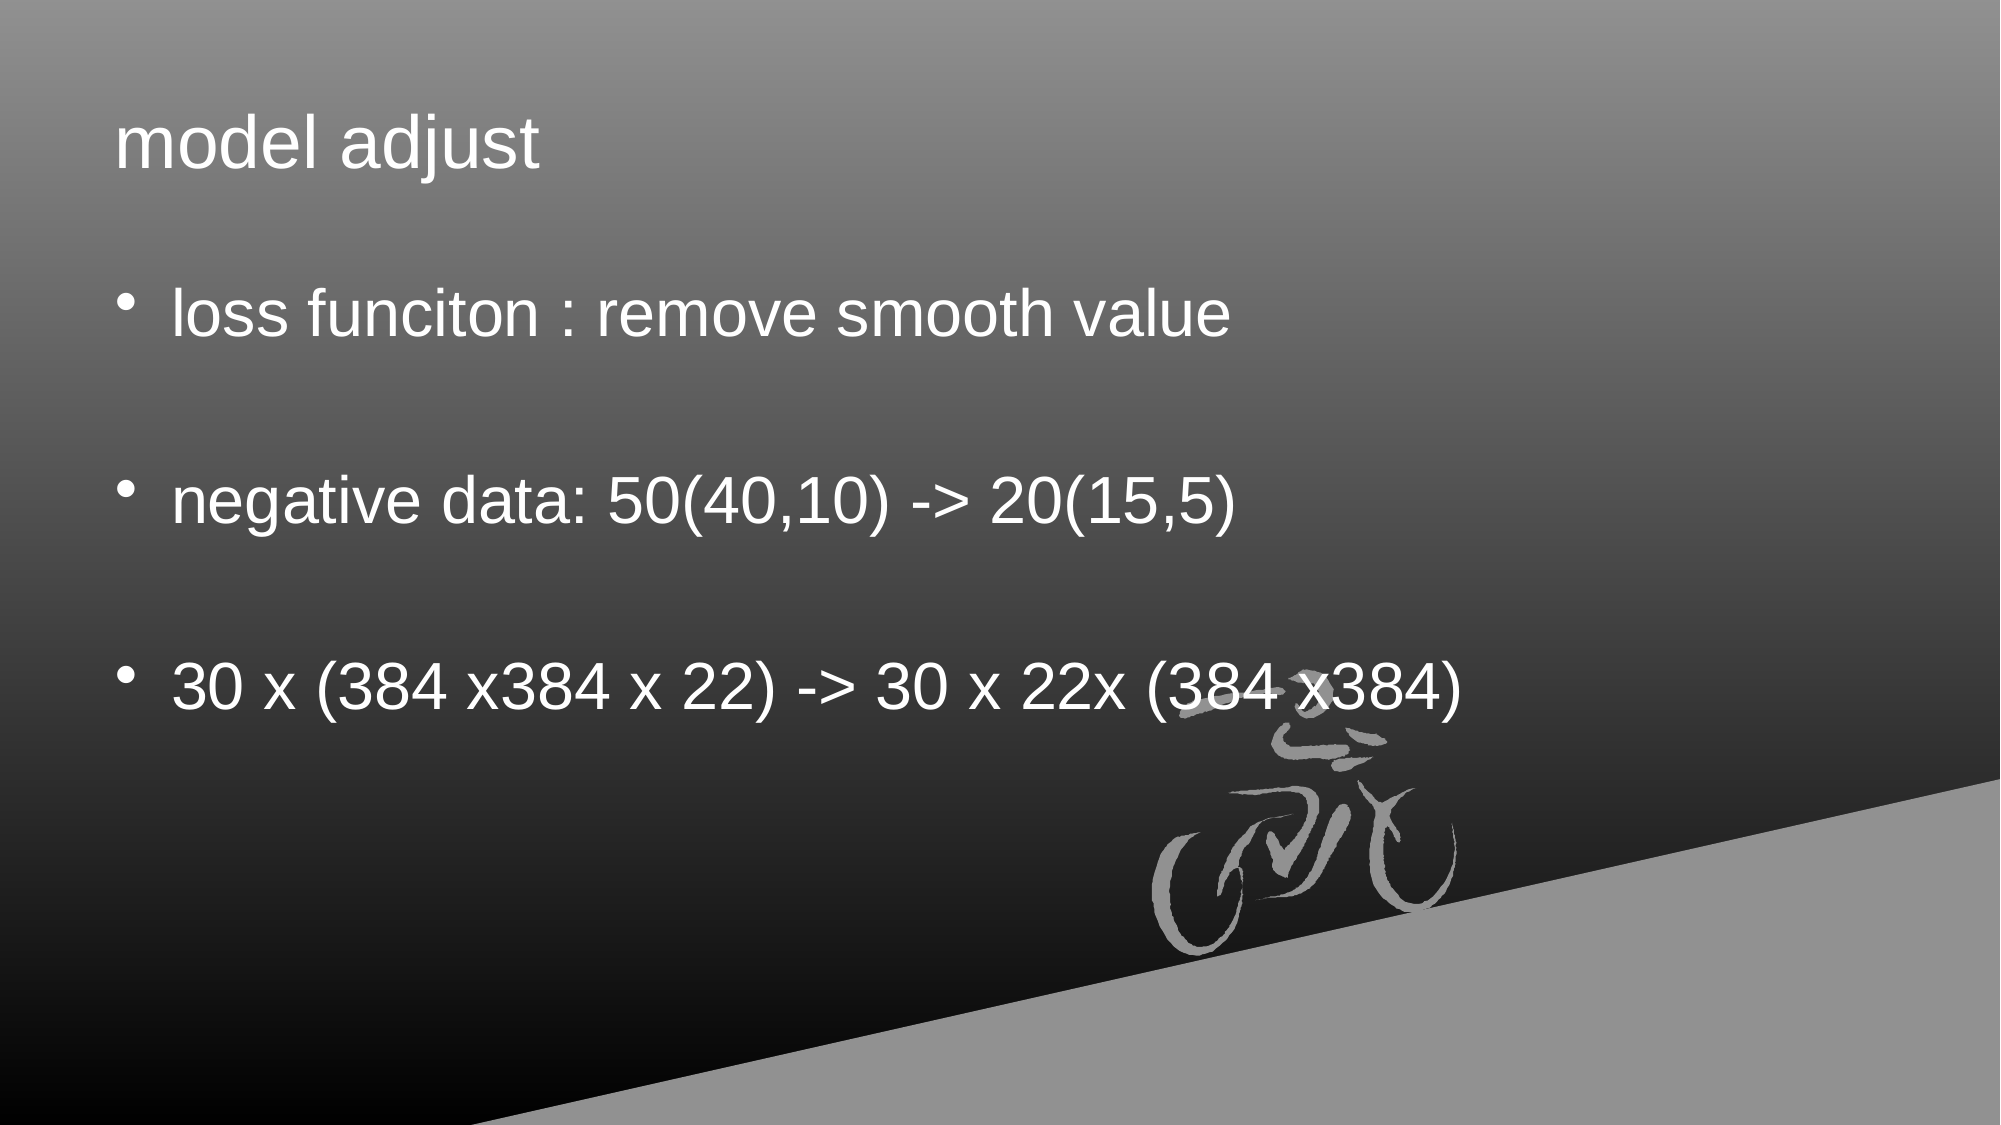

# model adjust
loss funciton : remove smooth value

negative data: 50(40,10) -> 20(15,5)

30 x (384 x384 x 22) -> 30 x 22x (384 x384)